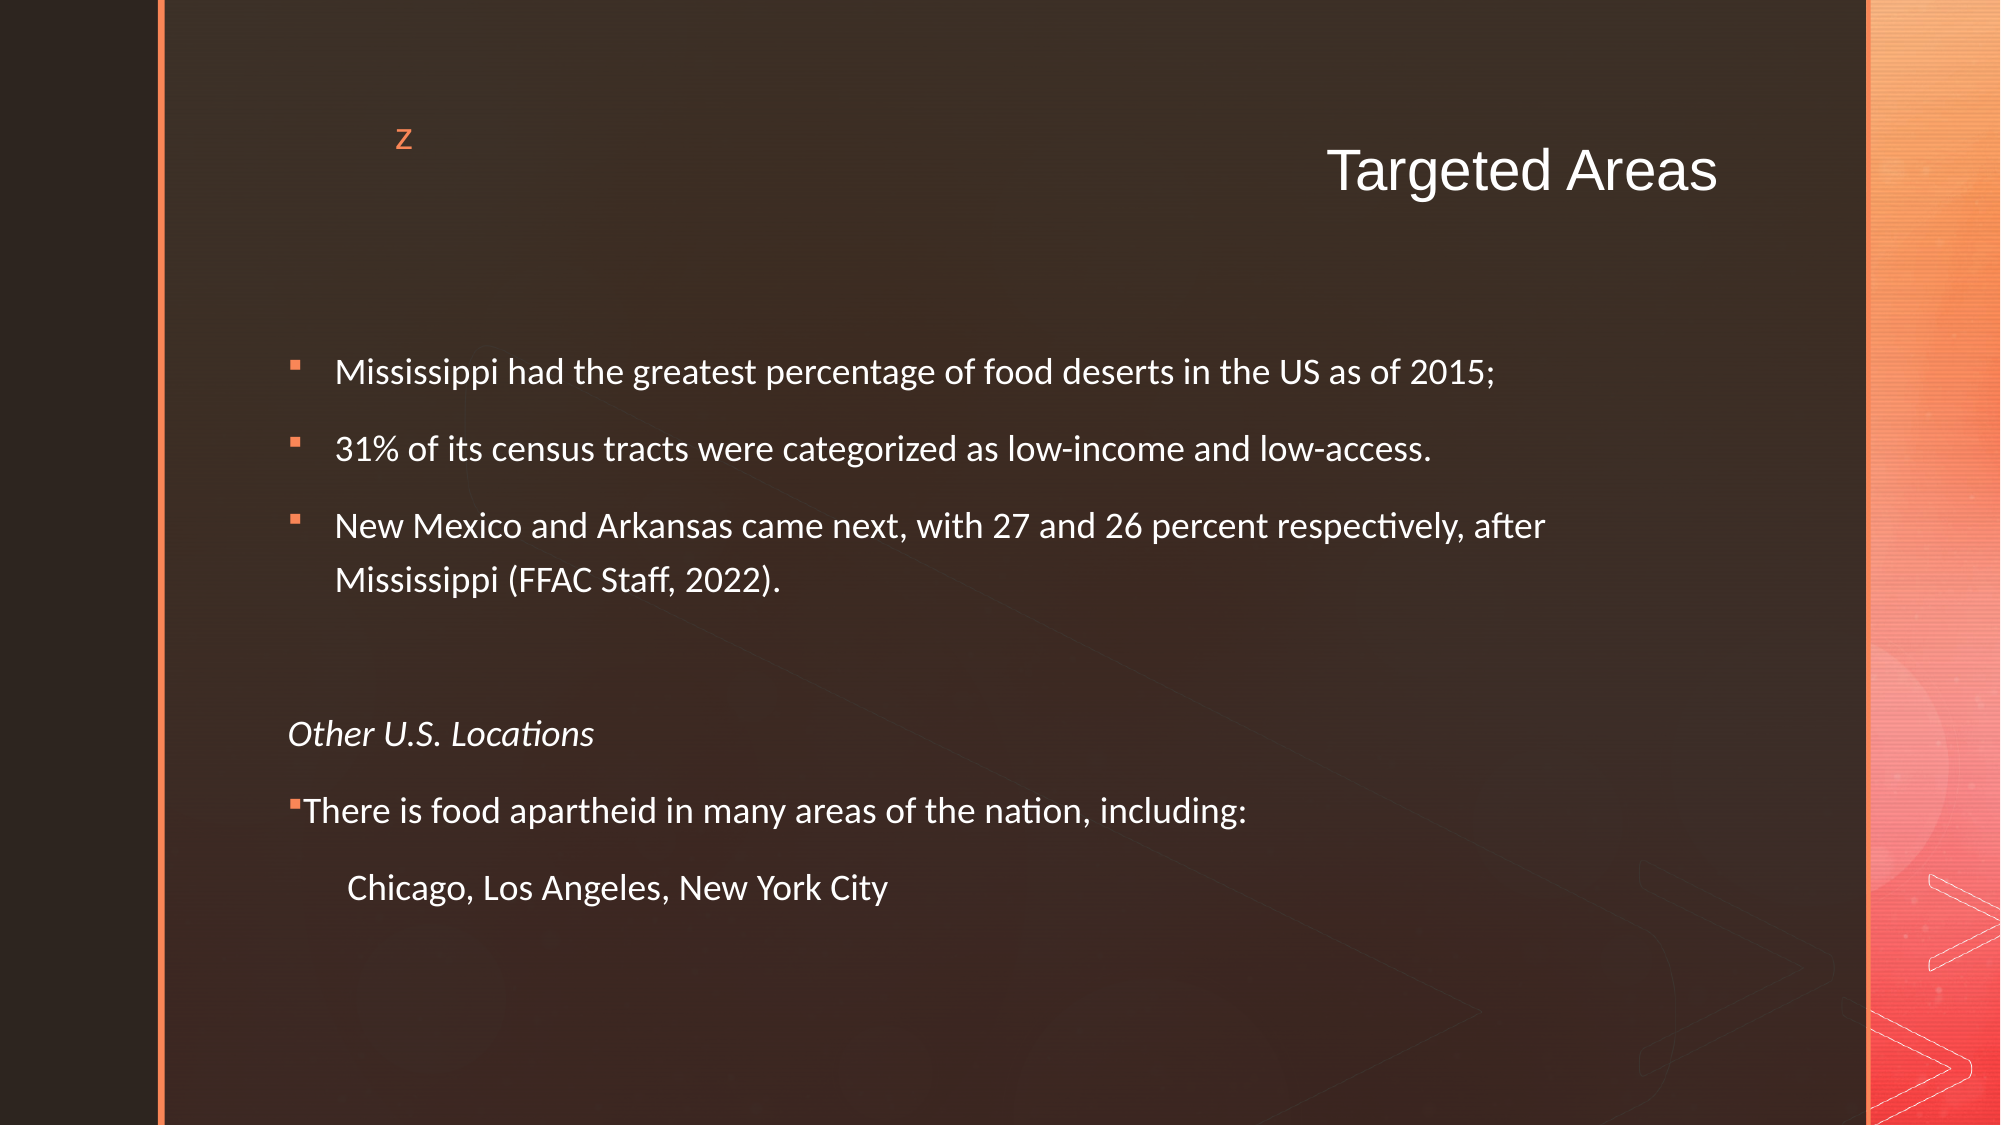

# Targeted Areas
Mississippi had the greatest percentage of food deserts in the US as of 2015;
31% of its census tracts were categorized as low-income and low-access.
New Mexico and Arkansas came next, with 27 and 26 percent respectively, after Mississippi (FFAC Staff, 2022).

Other U.S. Locations
There is food apartheid in many areas of the nation, including:
       Chicago, Los Angeles, New York City